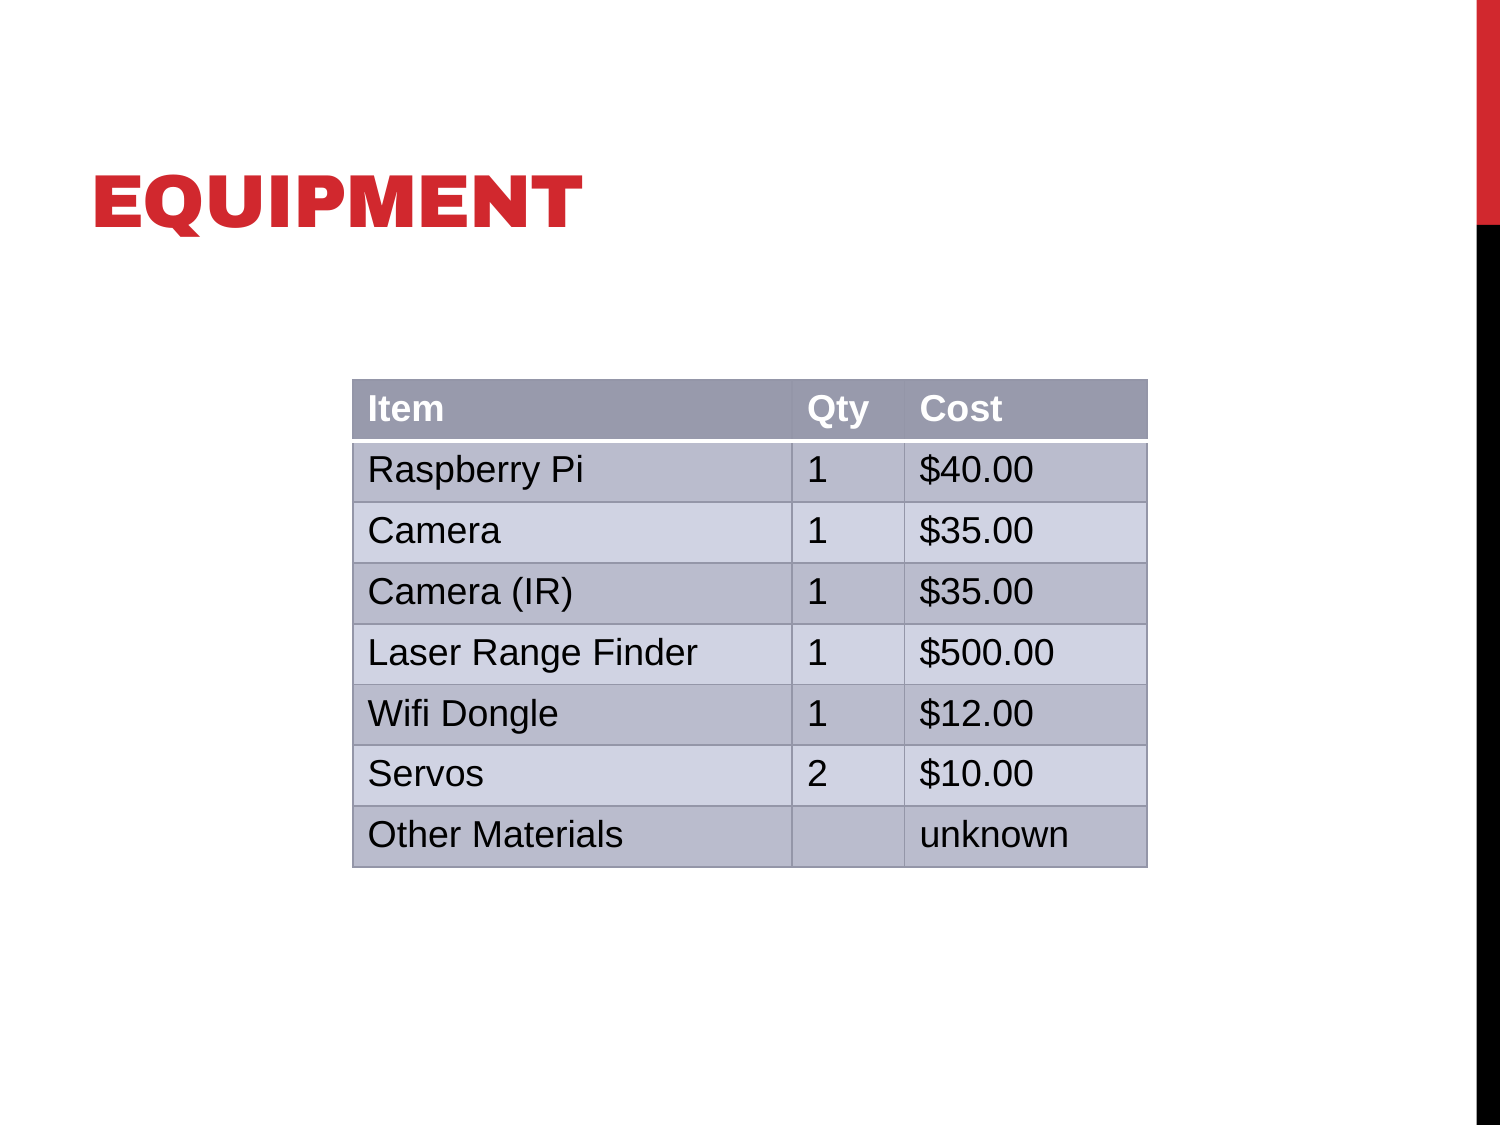

# Equipment
| Item | Qty | Cost |
| --- | --- | --- |
| Raspberry Pi | 1 | $40.00 |
| Camera | 1 | $35.00 |
| Camera (IR) | 1 | $35.00 |
| Laser Range Finder | 1 | $500.00 |
| Wifi Dongle | 1 | $12.00 |
| Servos | 2 | $10.00 |
| Other Materials |  | unknown |